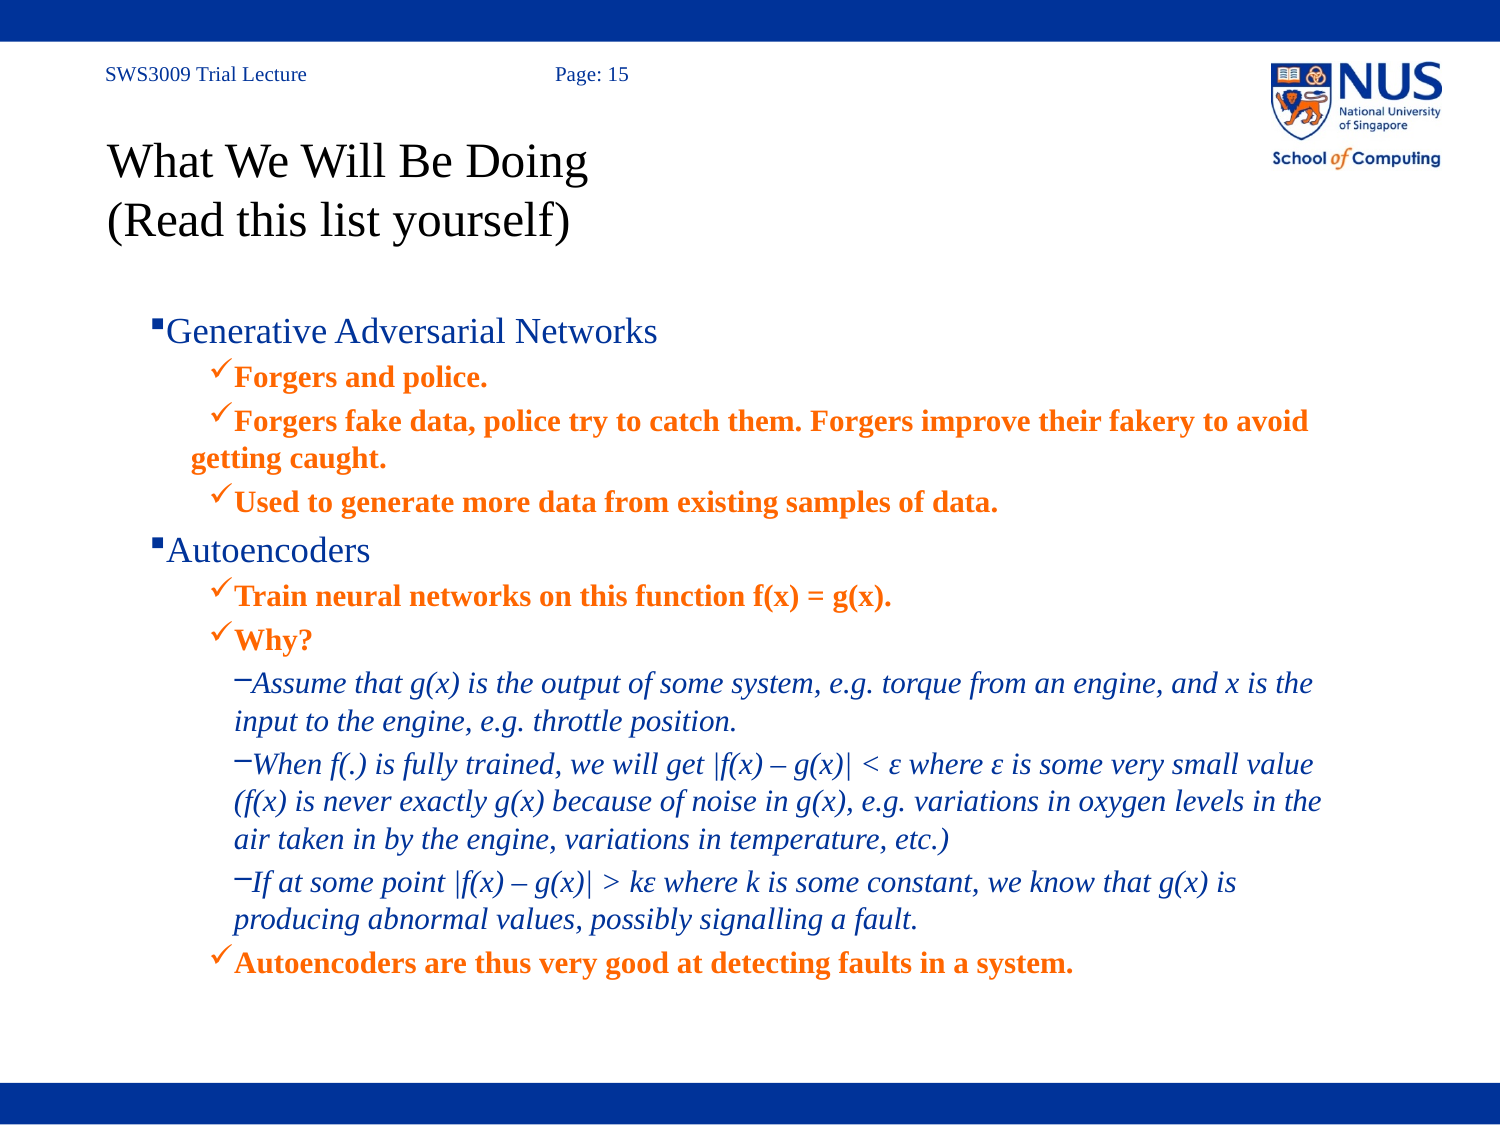

# What We Will Be Doing (Read this list yourself)
Generative Adversarial Networks
Forgers and police.
Forgers fake data, police try to catch them. Forgers improve their fakery to avoid getting caught.
Used to generate more data from existing samples of data.
Autoencoders
Train neural networks on this function f(x) = g(x).
Why?
Assume that g(x) is the output of some system, e.g. torque from an engine, and x is the input to the engine, e.g. throttle position.
When f(.) is fully trained, we will get |f(x) – g(x)| < ε where ε is some very small value (f(x) is never exactly g(x) because of noise in g(x), e.g. variations in oxygen levels in the air taken in by the engine, variations in temperature, etc.)
If at some point |f(x) – g(x)| > kε where k is some constant, we know that g(x) is producing abnormal values, possibly signalling a fault.
Autoencoders are thus very good at detecting faults in a system.